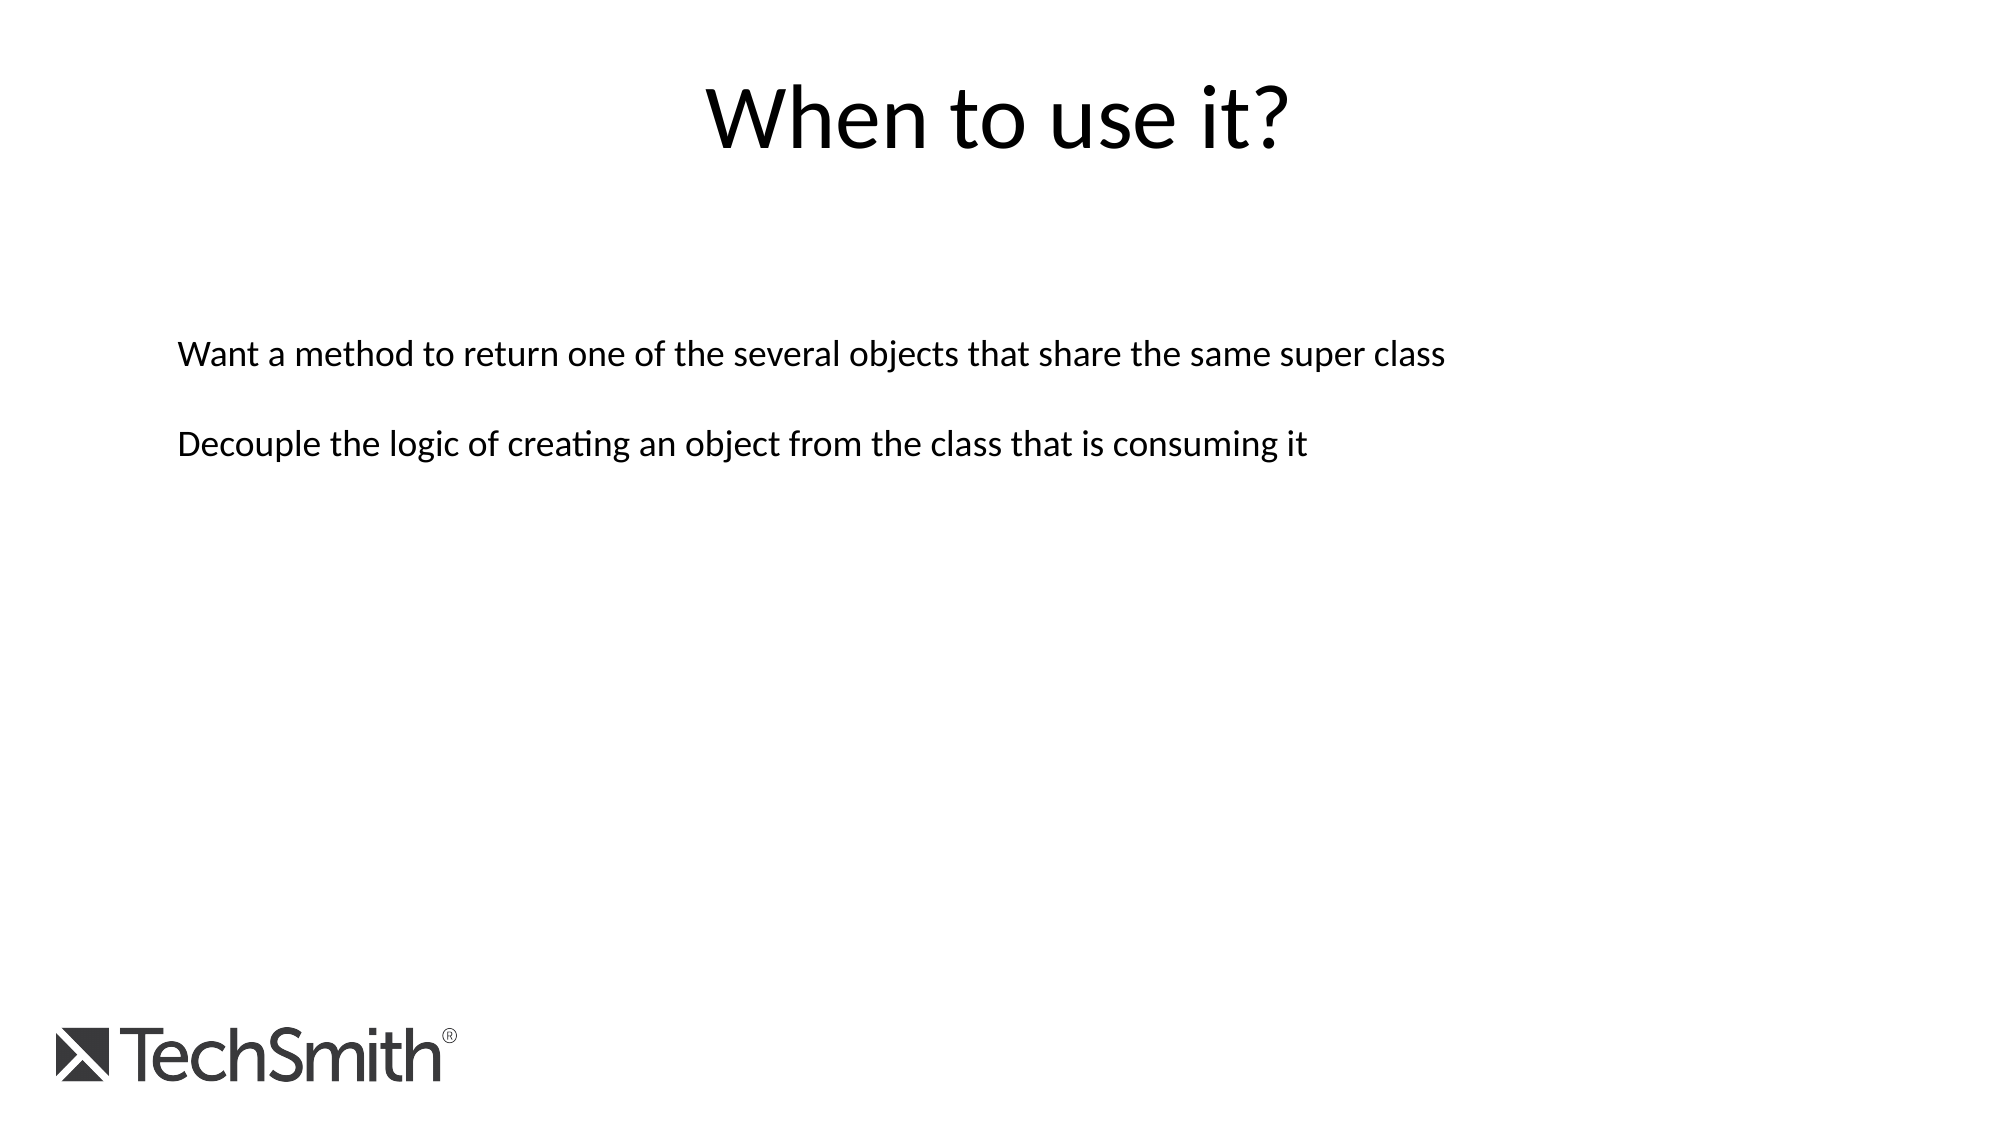

When to use it?
Want a method to return one of the several objects that share the same super class

Decouple the logic of creating an object from the class that is consuming it